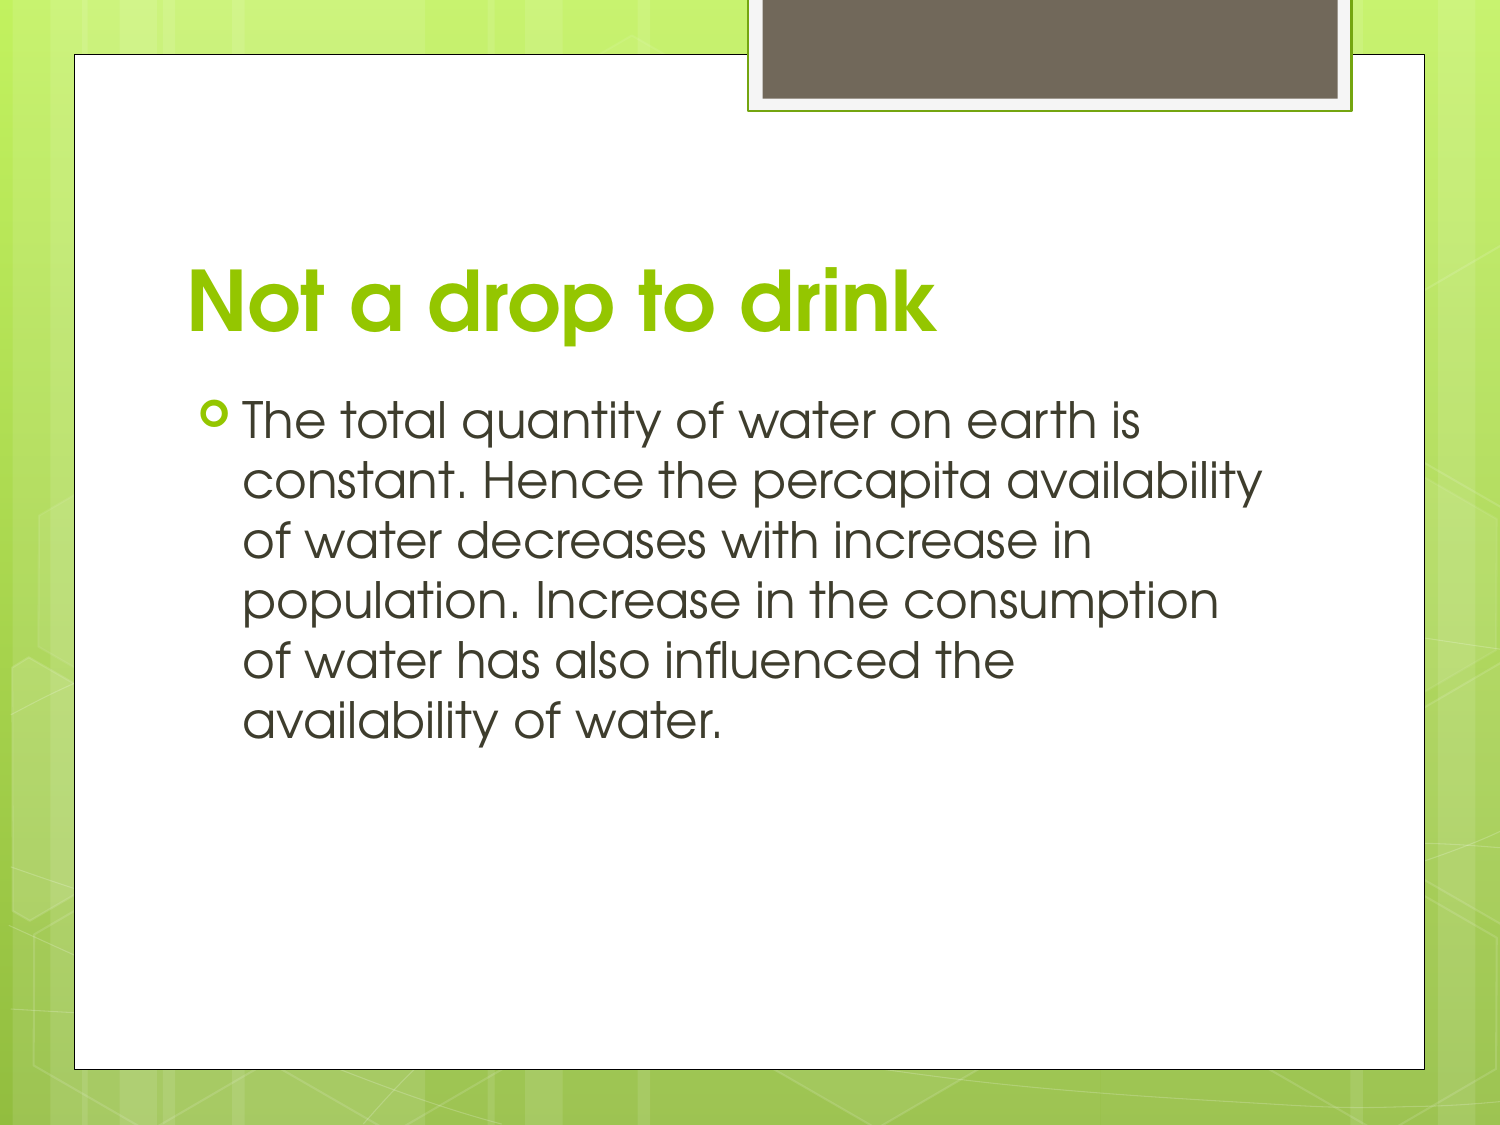

# Not a drop to drink
The total quantity of water on earth is constant. Hence the percapita availability of water decreases with increase in population. Increase in the consumption of water has also influenced the availability of water.